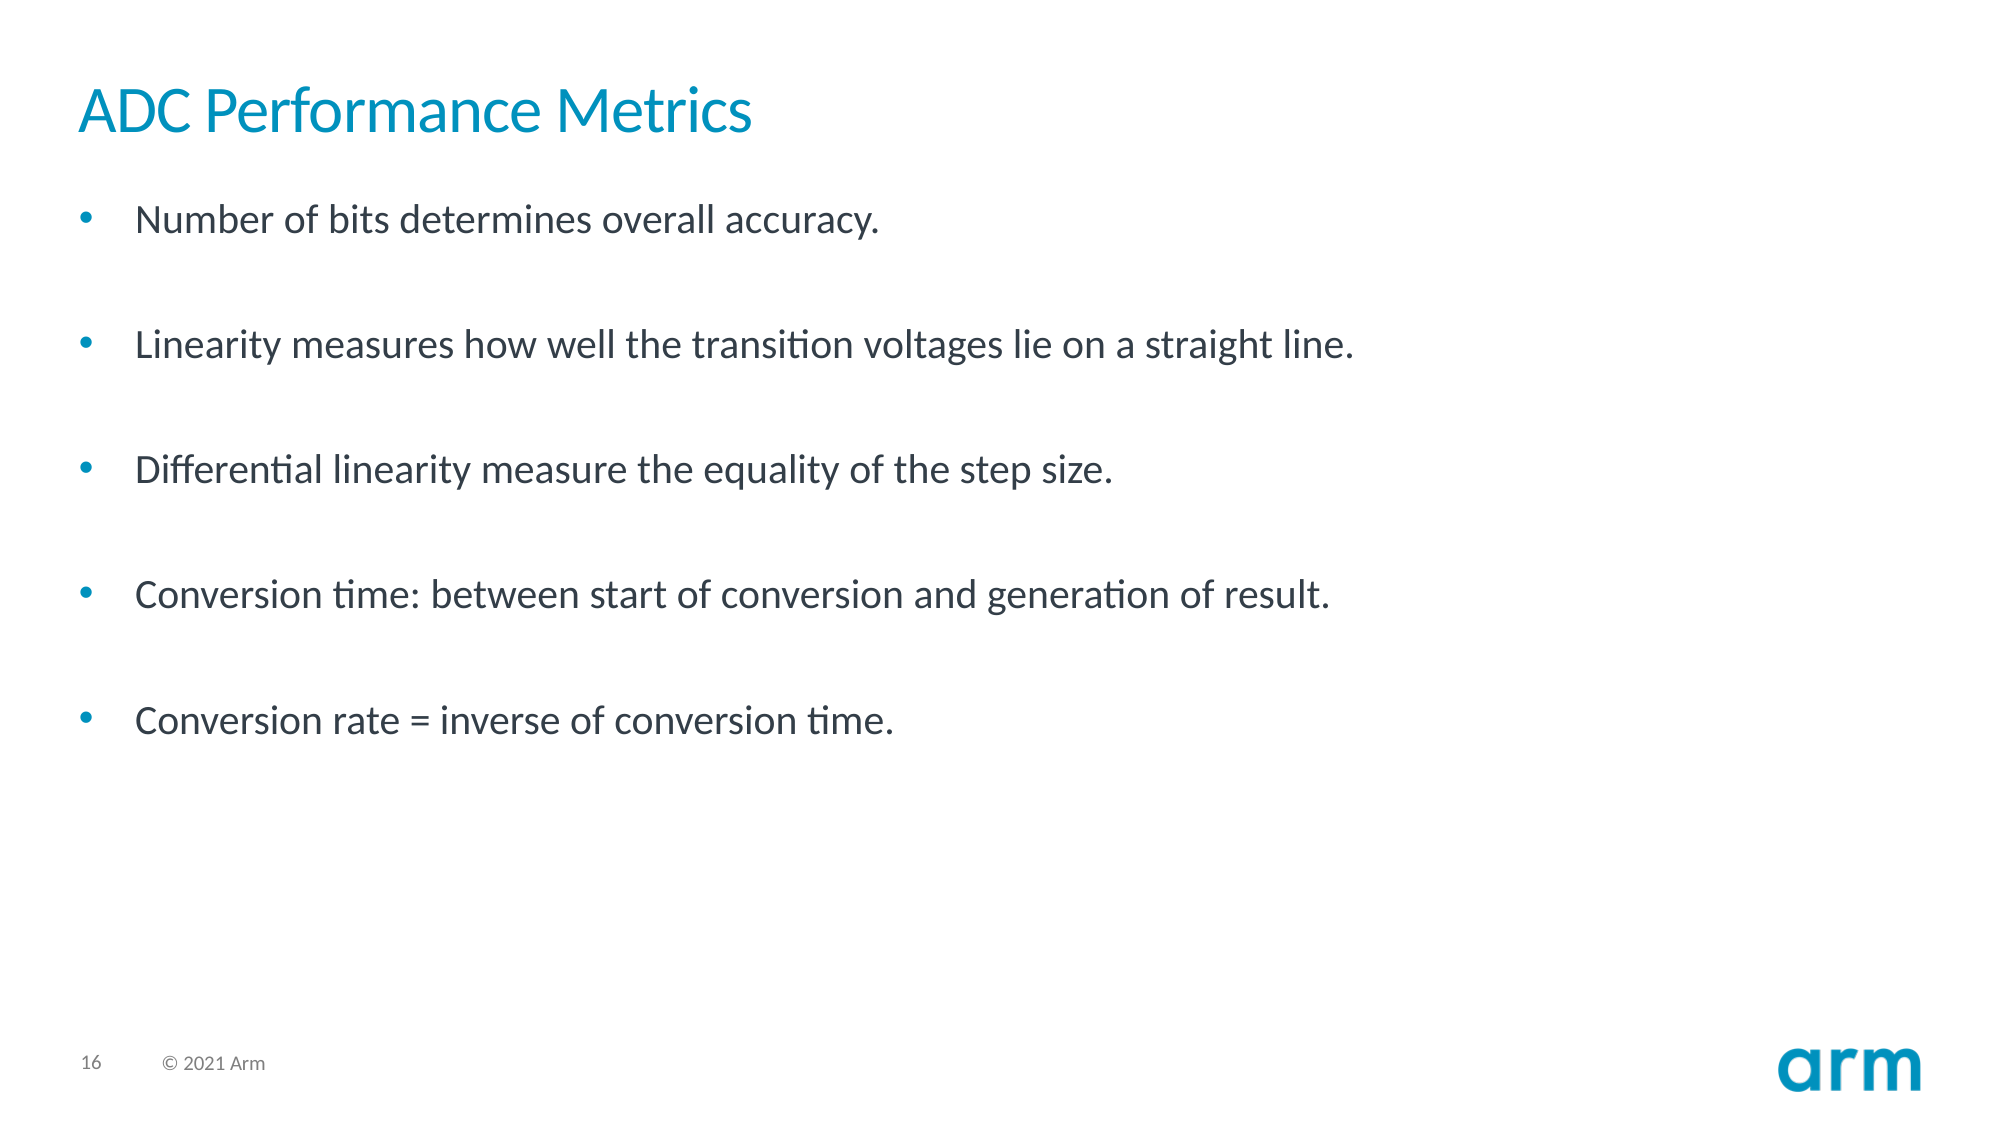

# ADC Performance Metrics
Number of bits determines overall accuracy.

Linearity measures how well the transition voltages lie on a straight line.

Differential linearity measure the equality of the step size.

Conversion time: between start of conversion and generation of result.

Conversion rate = inverse of conversion time.